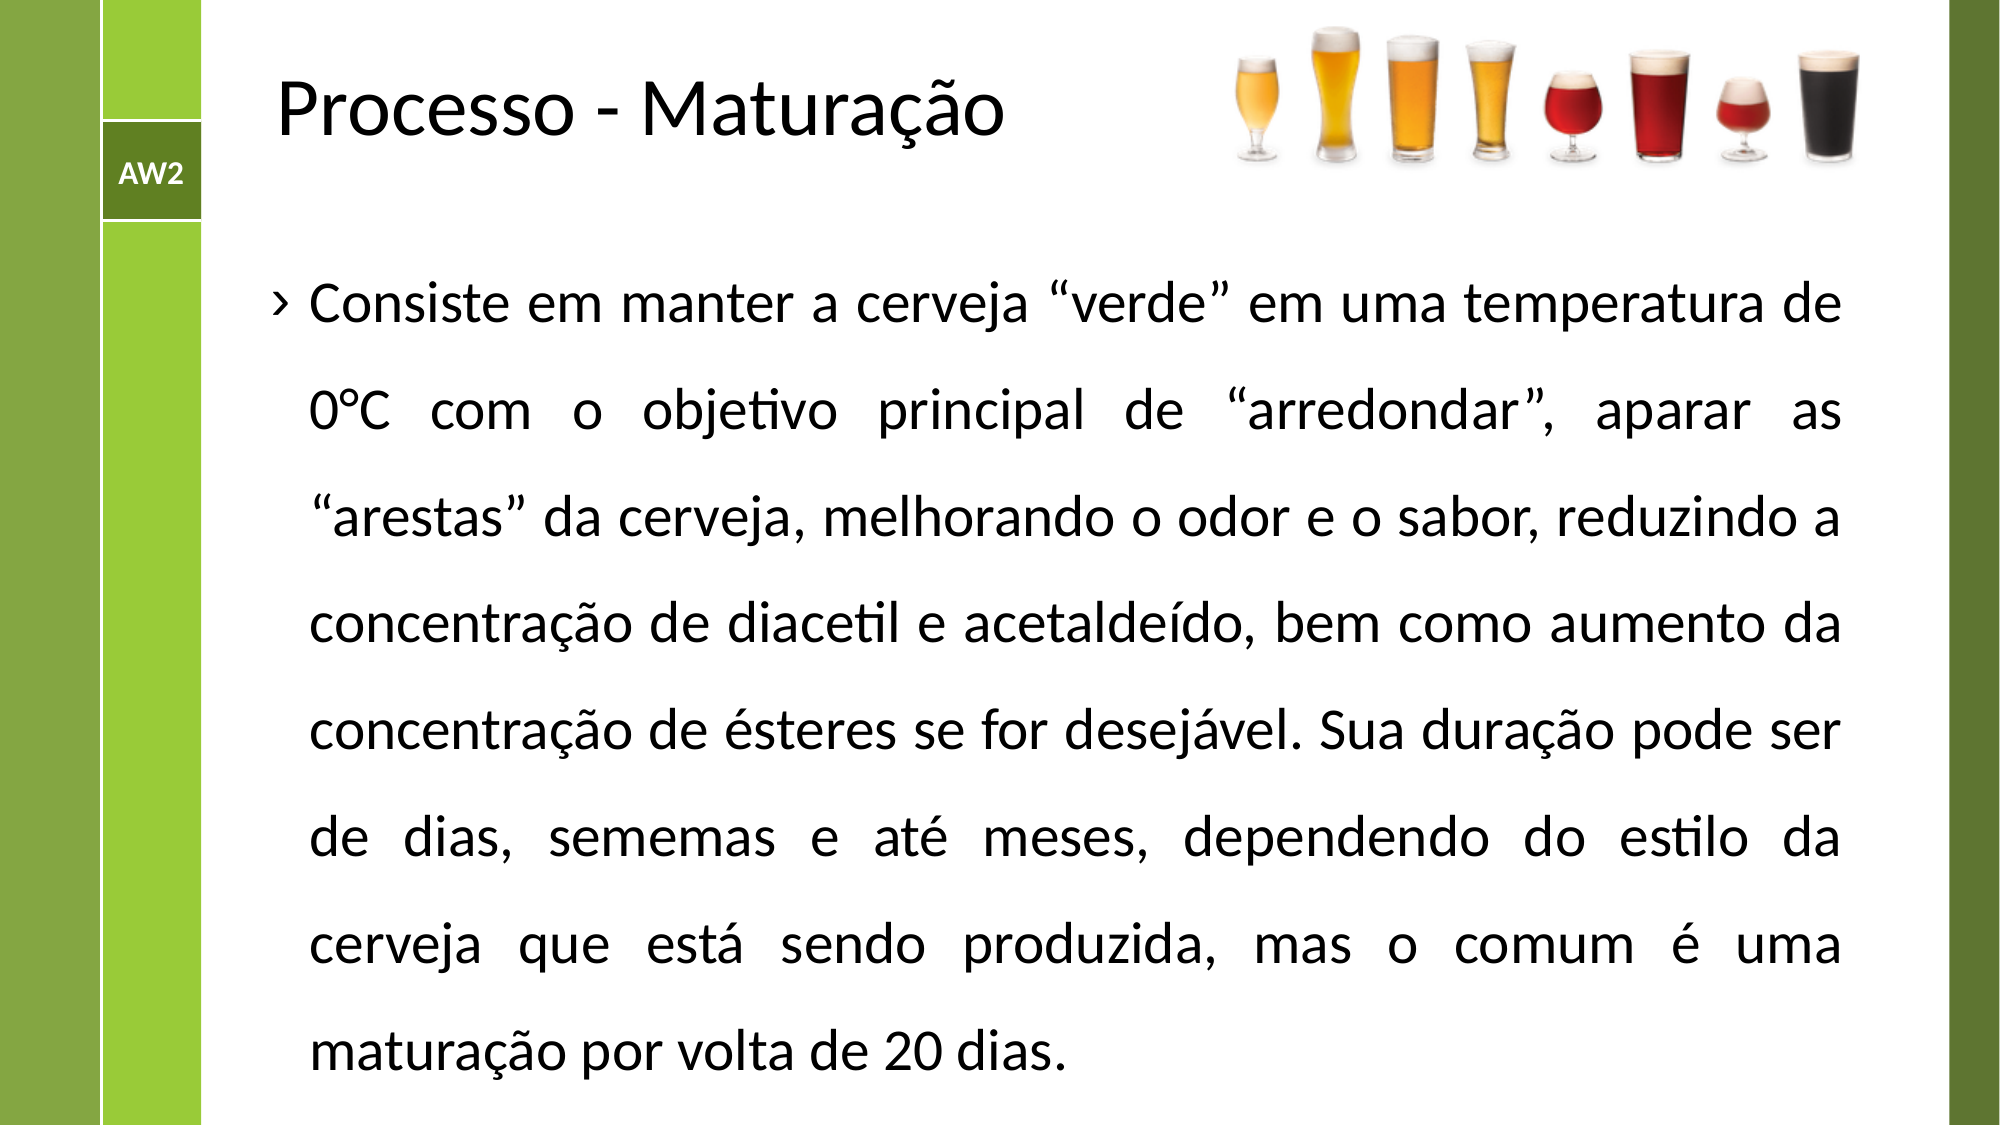

# Processo - Maturação
Consiste em manter a cerveja “verde” em uma temperatura de 0°C com o objetivo principal de “arredondar”, aparar as “arestas” da cerveja, melhorando o odor e o sabor, reduzindo a concentração de diacetil e acetaldeído, bem como aumento da concentração de ésteres se for desejável. Sua duração pode ser de dias, sememas e até meses, dependendo do estilo da cerveja que está sendo produzida, mas o comum é uma maturação por volta de 20 dias.